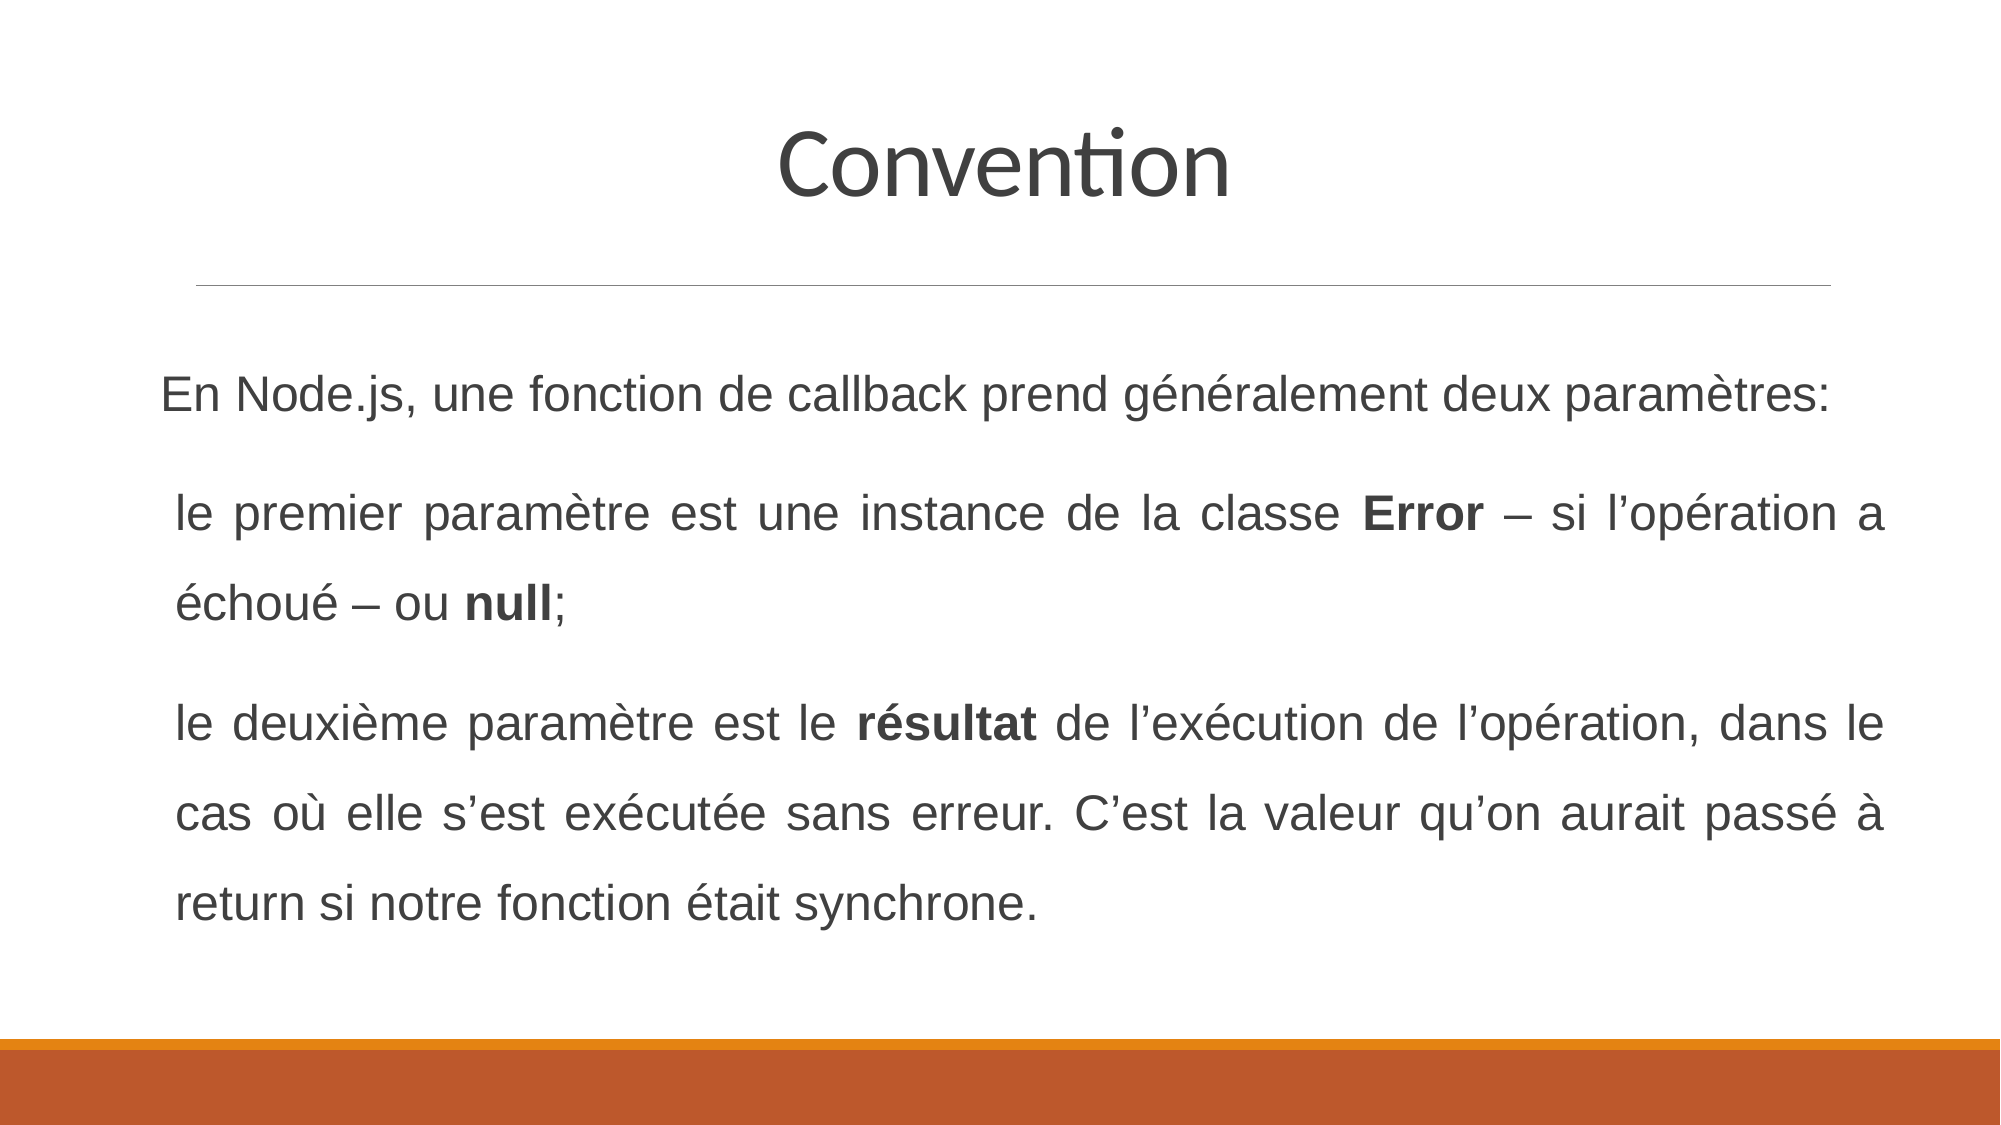

# Convention
En Node.js, une fonction de callback prend généralement deux paramètres:
le premier paramètre est une instance de la classe Error – si l’opération a échoué – ou null;
le deuxième paramètre est le résultat de l’exécution de l’opération, dans le cas où elle s’est exécutée sans erreur. C’est la valeur qu’on aurait passé à return si notre fonction était synchrone.